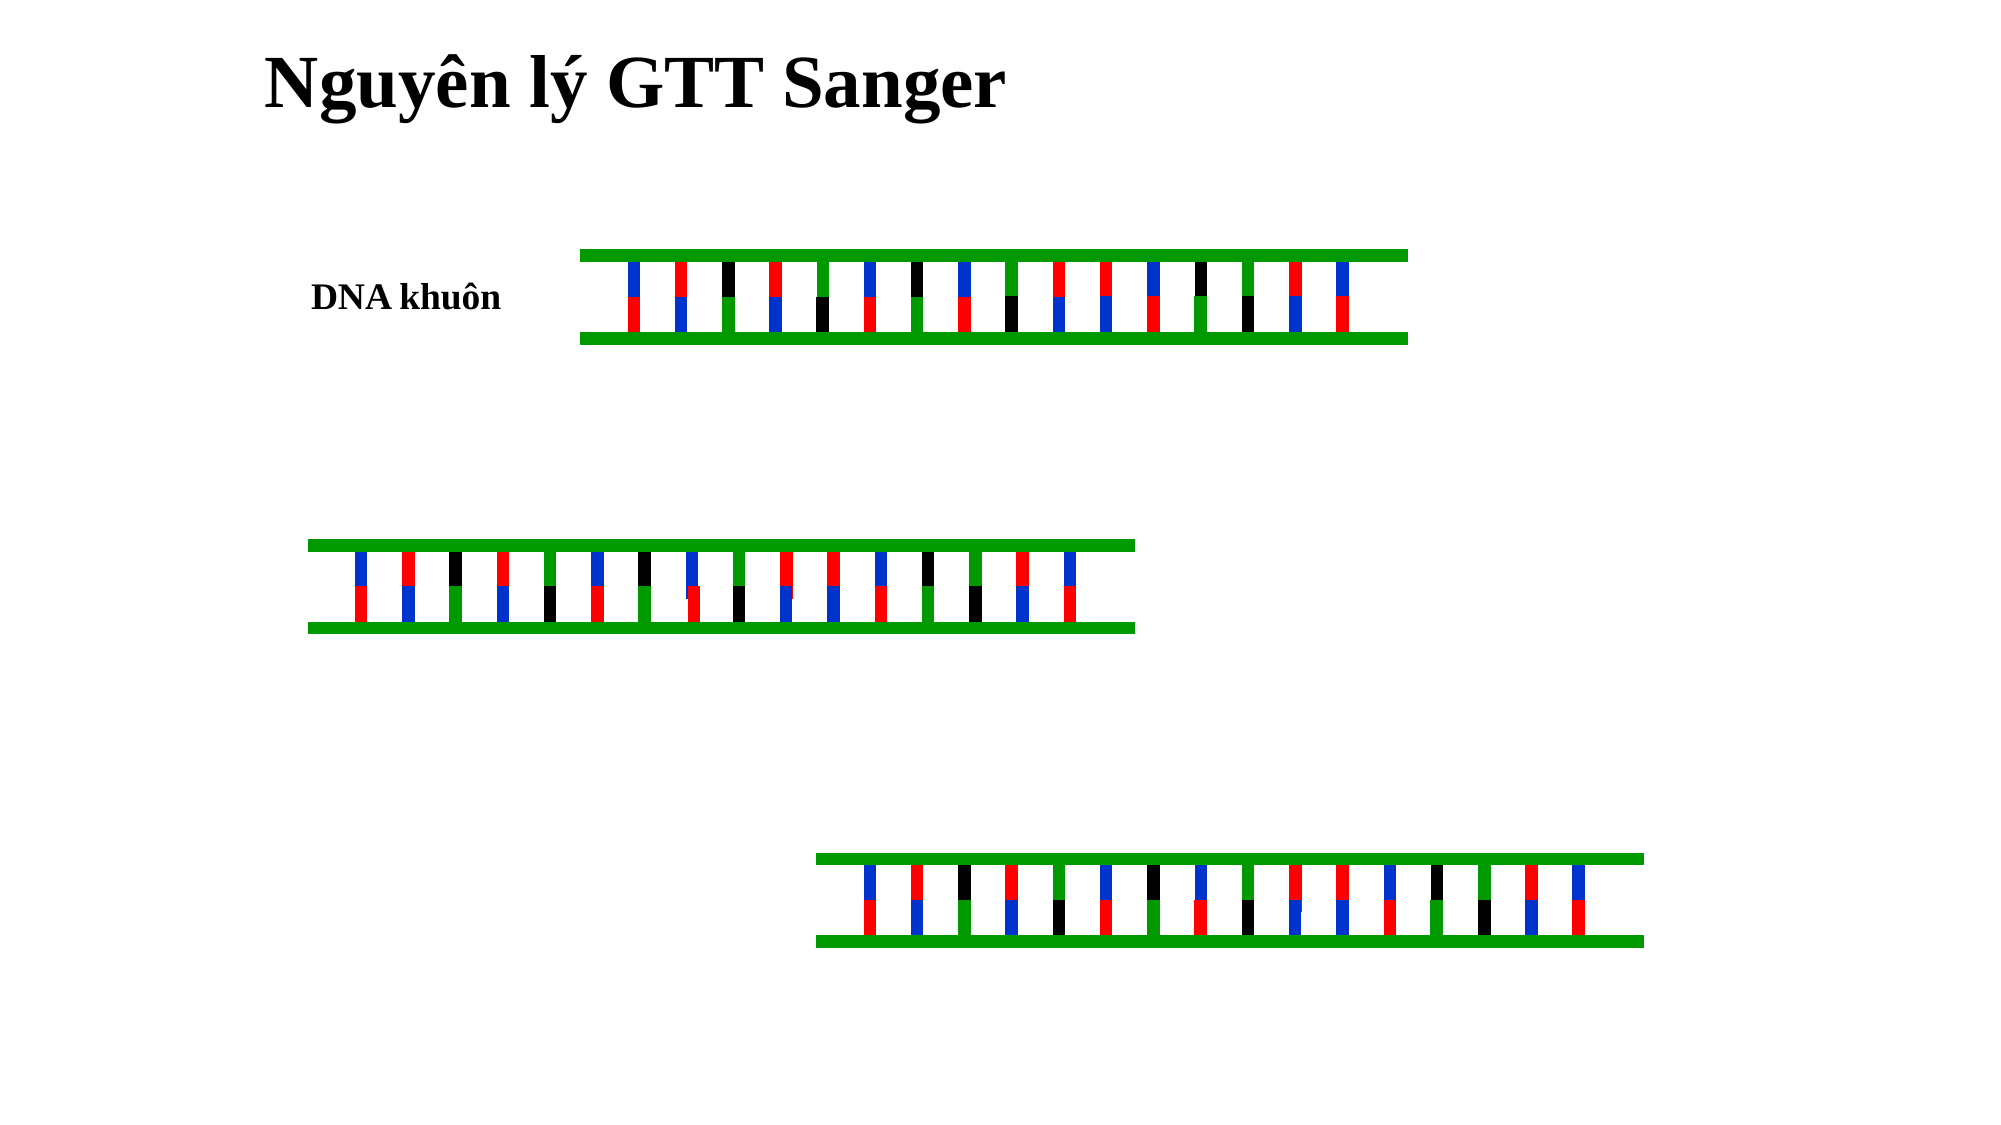

# Nguyên lý GTT Sanger
DNA khuôn